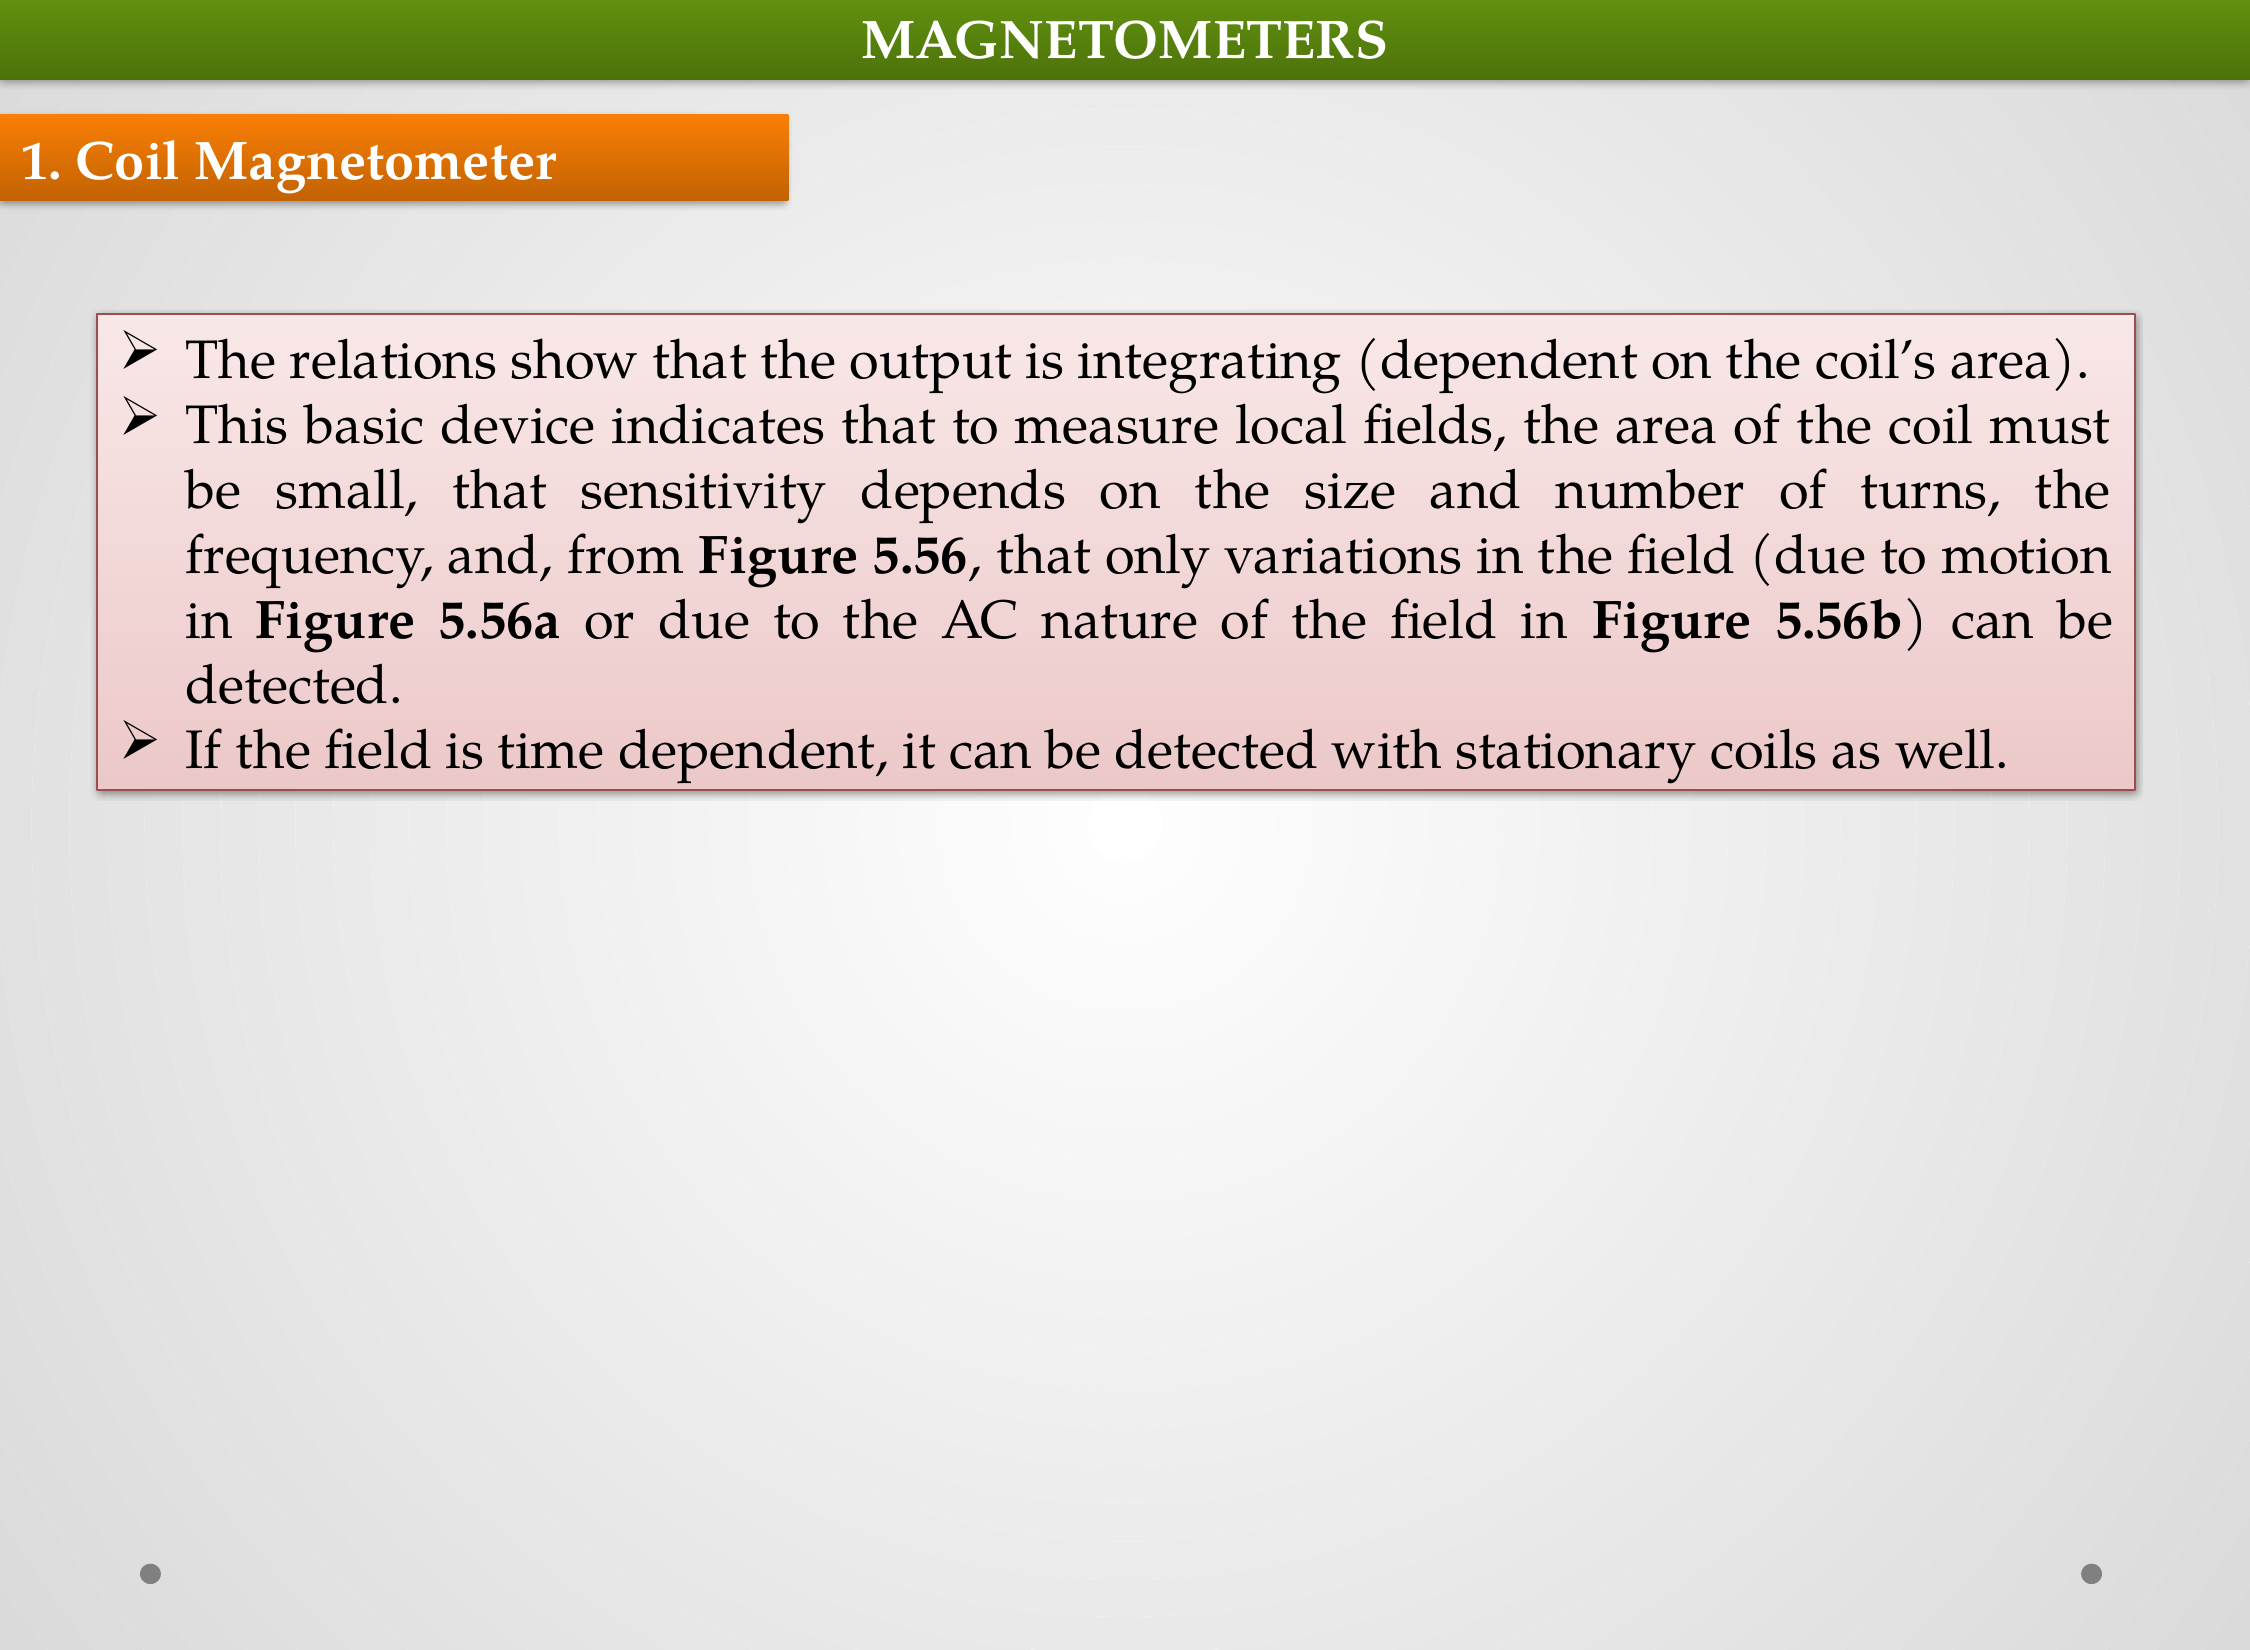

MAGNETOMETERS
1. Coil Magnetometer
The relations show that the output is integrating (dependent on the coil’s area).
This basic device indicates that to measure local fields, the area of the coil must be small, that sensitivity depends on the size and number of turns, the frequency, and, from Figure 5.56, that only variations in the field (due to motion in Figure 5.56a or due to the AC nature of the field in Figure 5.56b) can be detected.
If the field is time dependent, it can be detected with stationary coils as well.